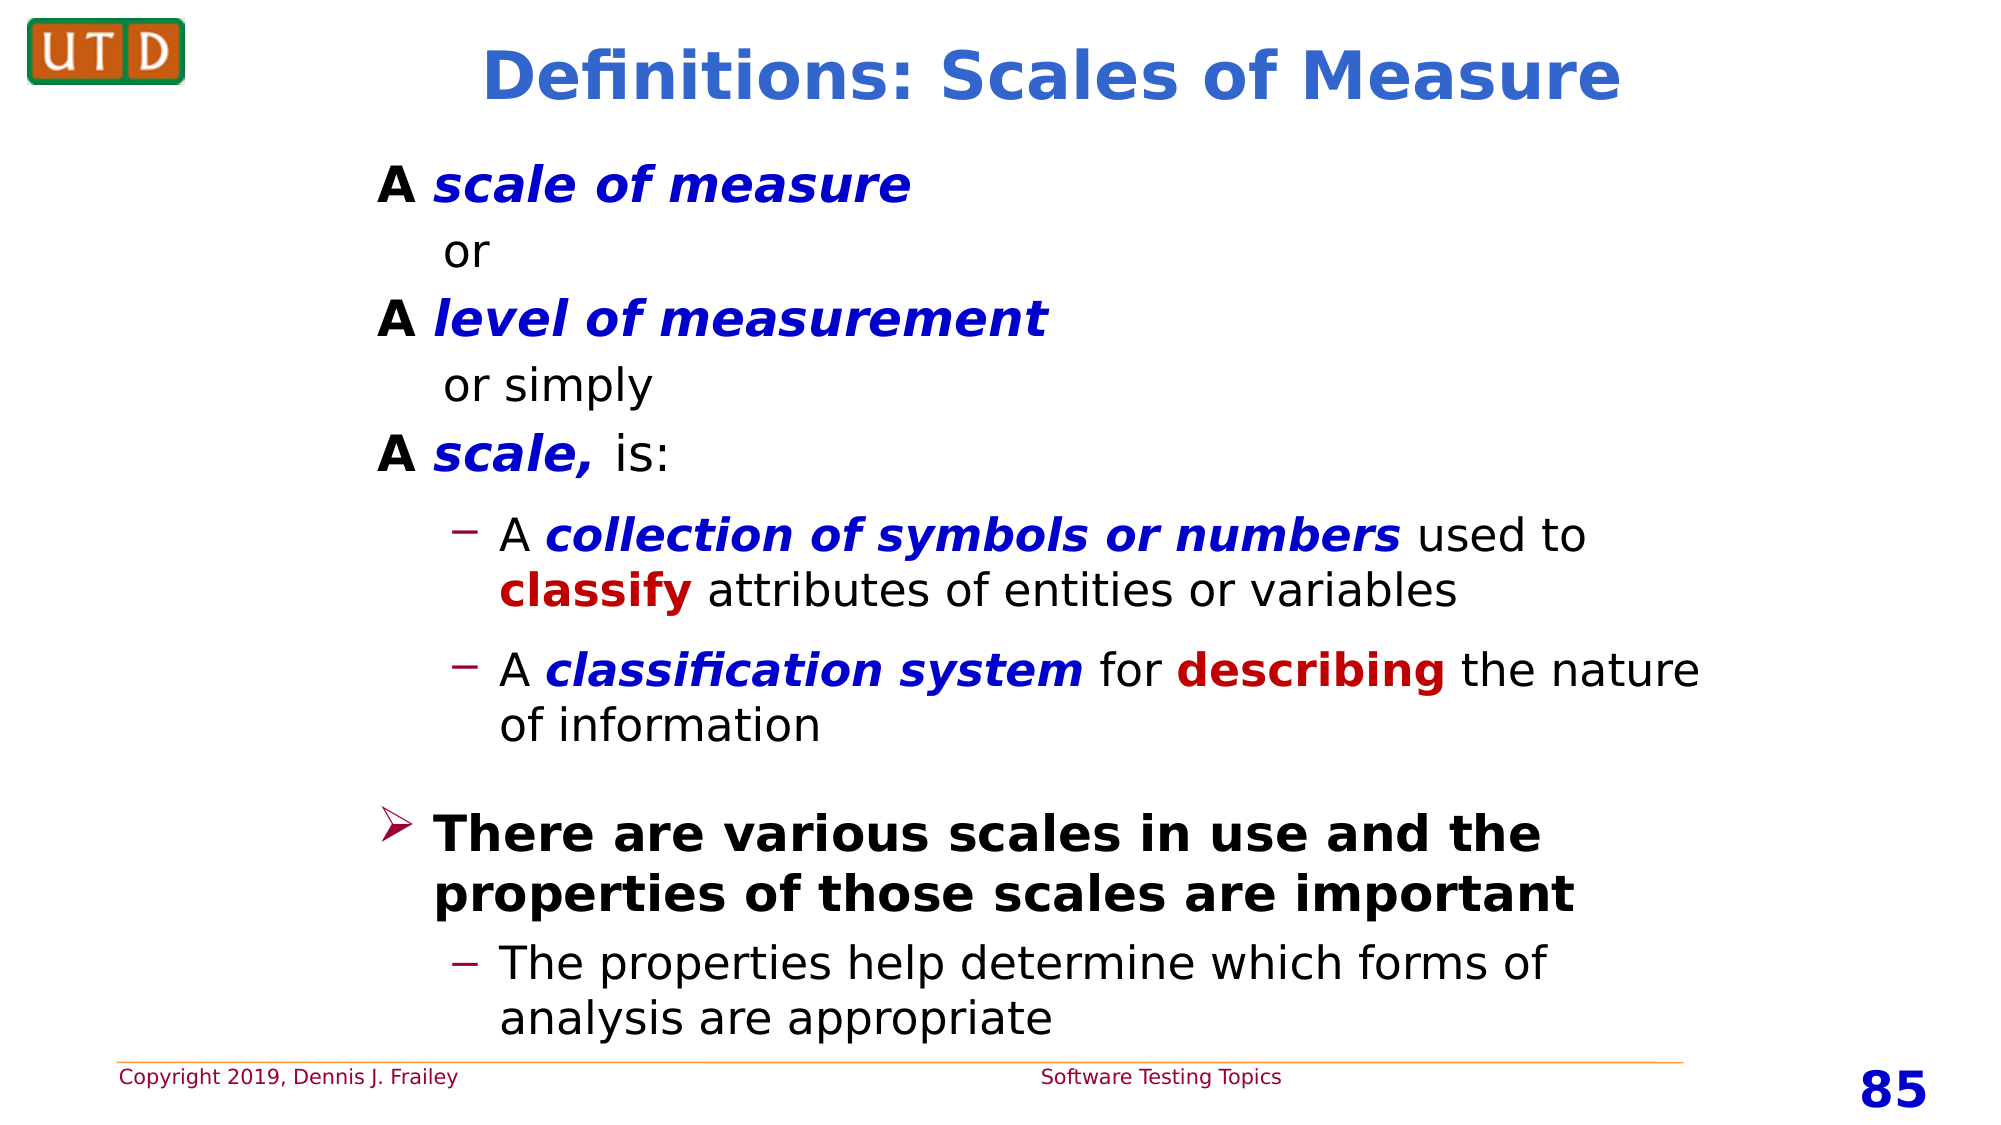

# Definitions: Scales of Measure
A scale of measure
or
A level of measurement
or simply
A scale, is:
A collection of symbols or numbers used to classify attributes of entities or variables
A classification system for describing the nature of information
There are various scales in use and the properties of those scales are important
The properties help determine which forms of analysis are appropriate